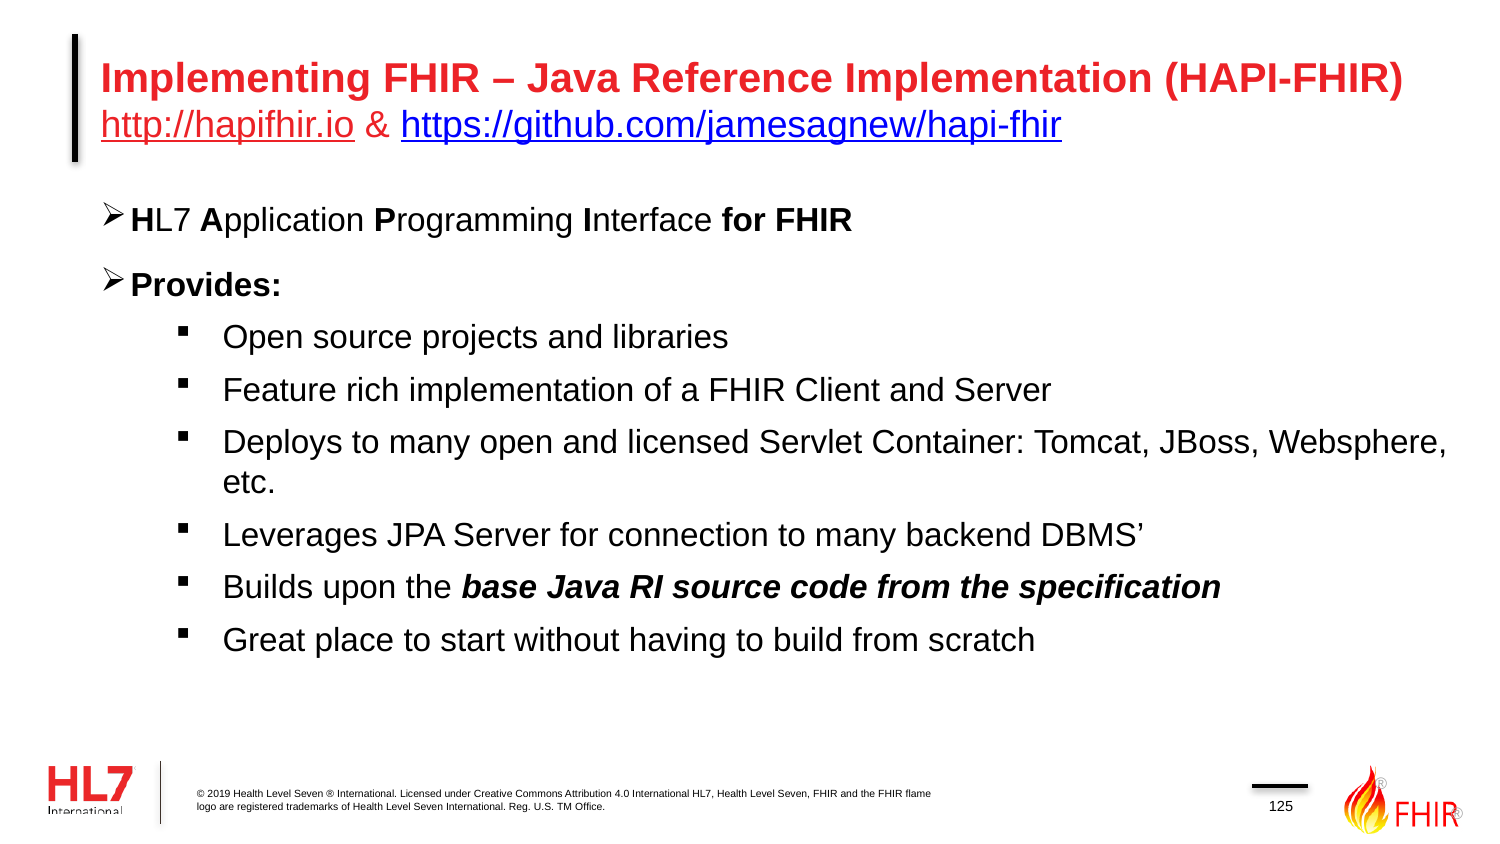

# Implementing FHIR – Java Reference Implementation (HAPI-FHIR) http://hapifhir.io & https://github.com/jamesagnew/hapi-fhir
HL7 Application Programming Interface for FHIR
Provides:
Open source projects and libraries
Feature rich implementation of a FHIR Client and Server
Deploys to many open and licensed Servlet Container: Tomcat, JBoss, Websphere, etc.
Leverages JPA Server for connection to many backend DBMS’
Builds upon the base Java RI source code from the specification
Great place to start without having to build from scratch
125
© 2019 Health Level Seven ® International. Licensed under Creative Commons Attribution 4.0 International HL7, Health Level Seven, FHIR and the FHIR flame logo are registered trademarks of Health Level Seven International. Reg. U.S. TM Office.